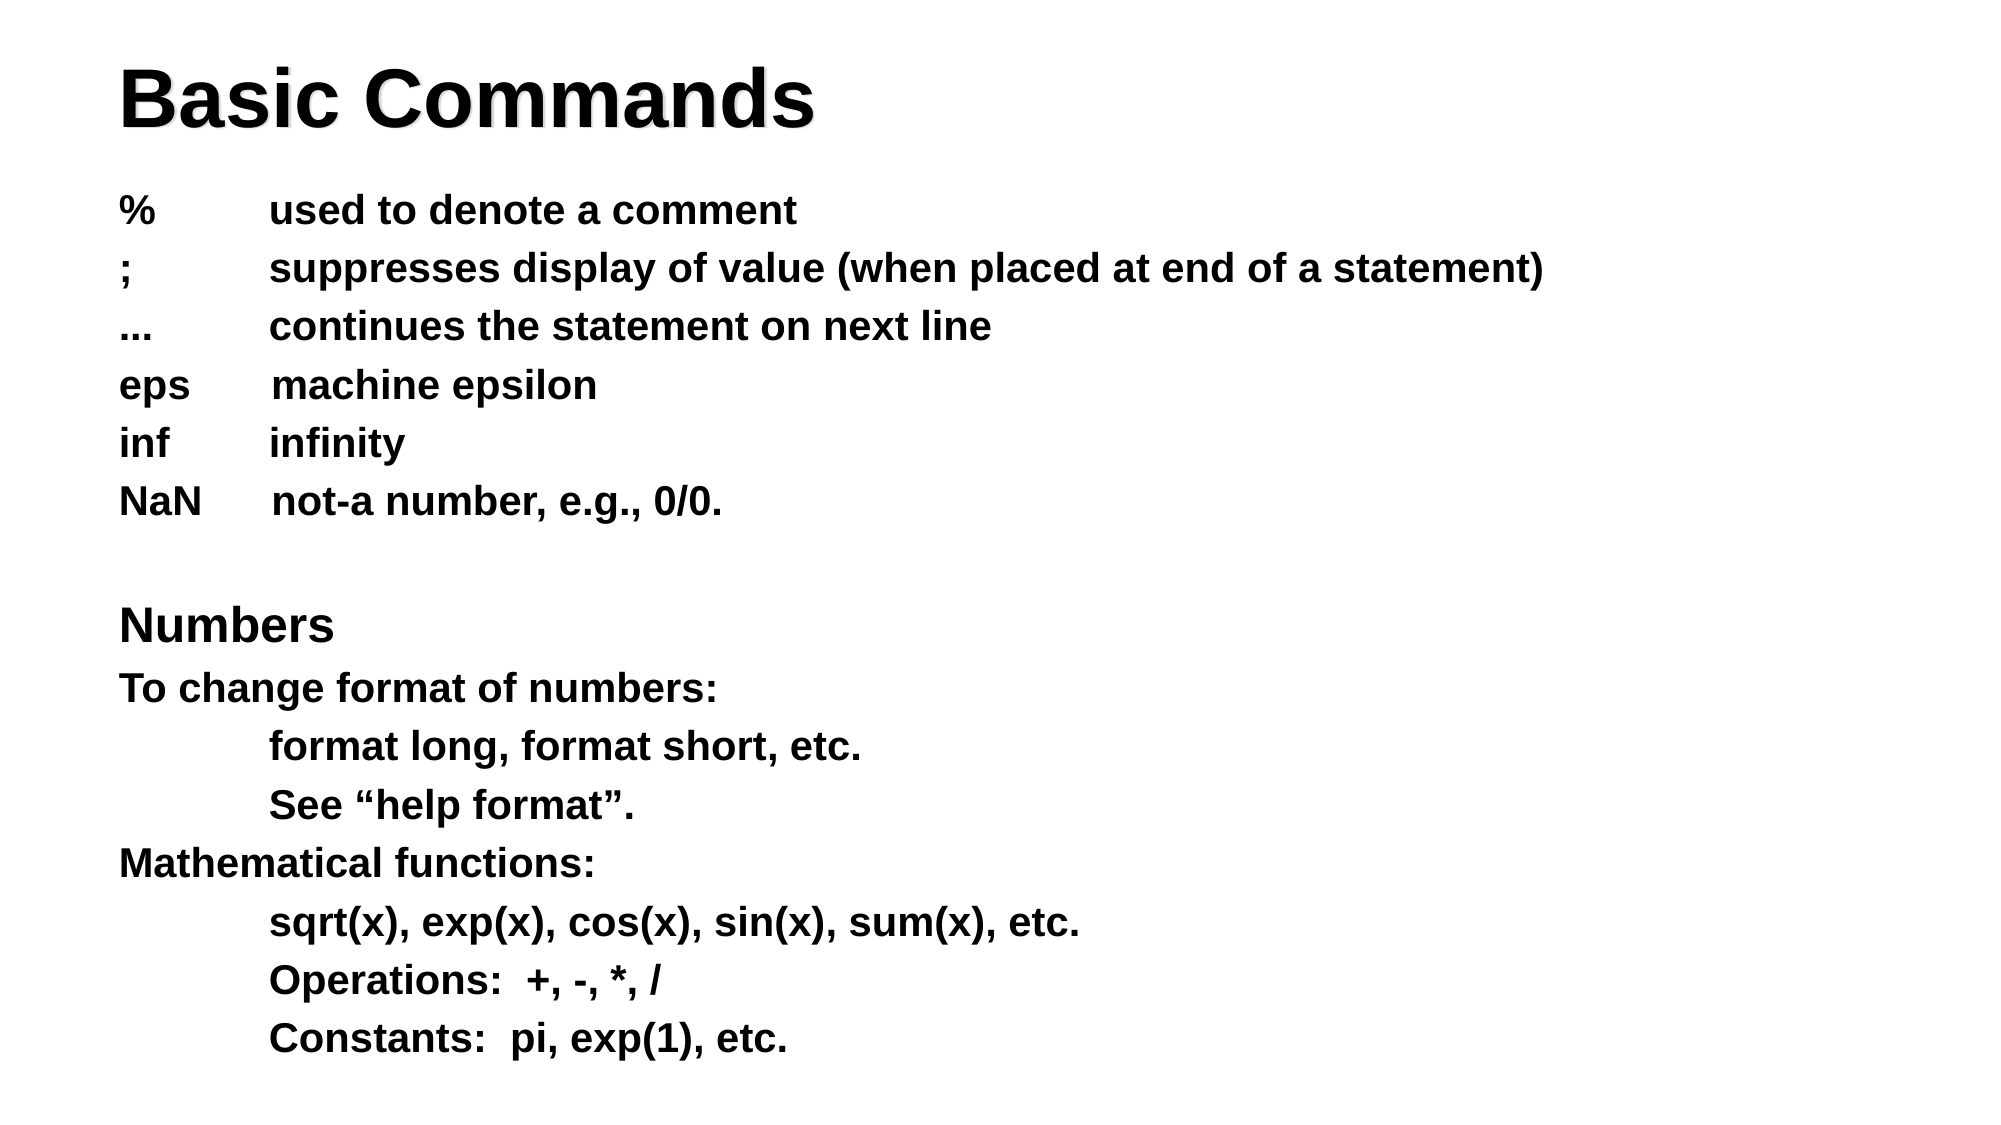

# Basic Commands
%	used to denote a comment
; 	suppresses display of value (when placed at end of a statement)
...	continues the statement on next line
eps       machine epsilon
inf	infinity
NaN      not-a number, e.g., 0/0.

Numbers
To change format of numbers:
	format long, format short, etc.
	See “help format”.
Mathematical functions:
	sqrt(x), exp(x), cos(x), sin(x), sum(x), etc.
	Operations:  +, -, *, /
	Constants:  pi, exp(1), etc.